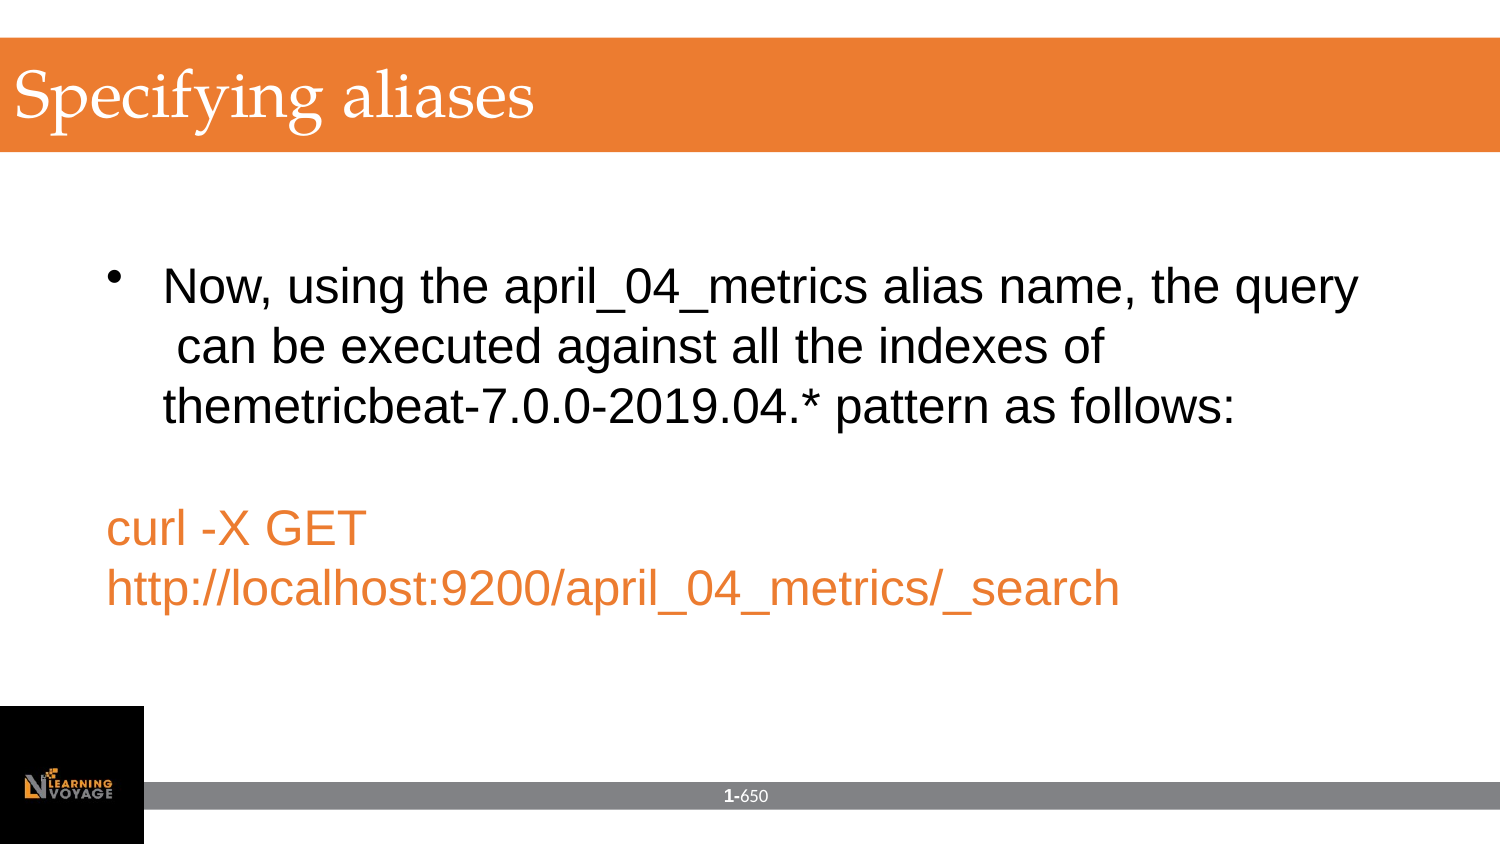

# Specifying aliases
Now, using the april_04_metrics alias name, the query  can be executed against all the indexes of  themetricbeat-7.0.0-2019.04.* pattern as follows:

curl -X GET
http://localhost:9200/april_04_metrics/_search
1-650